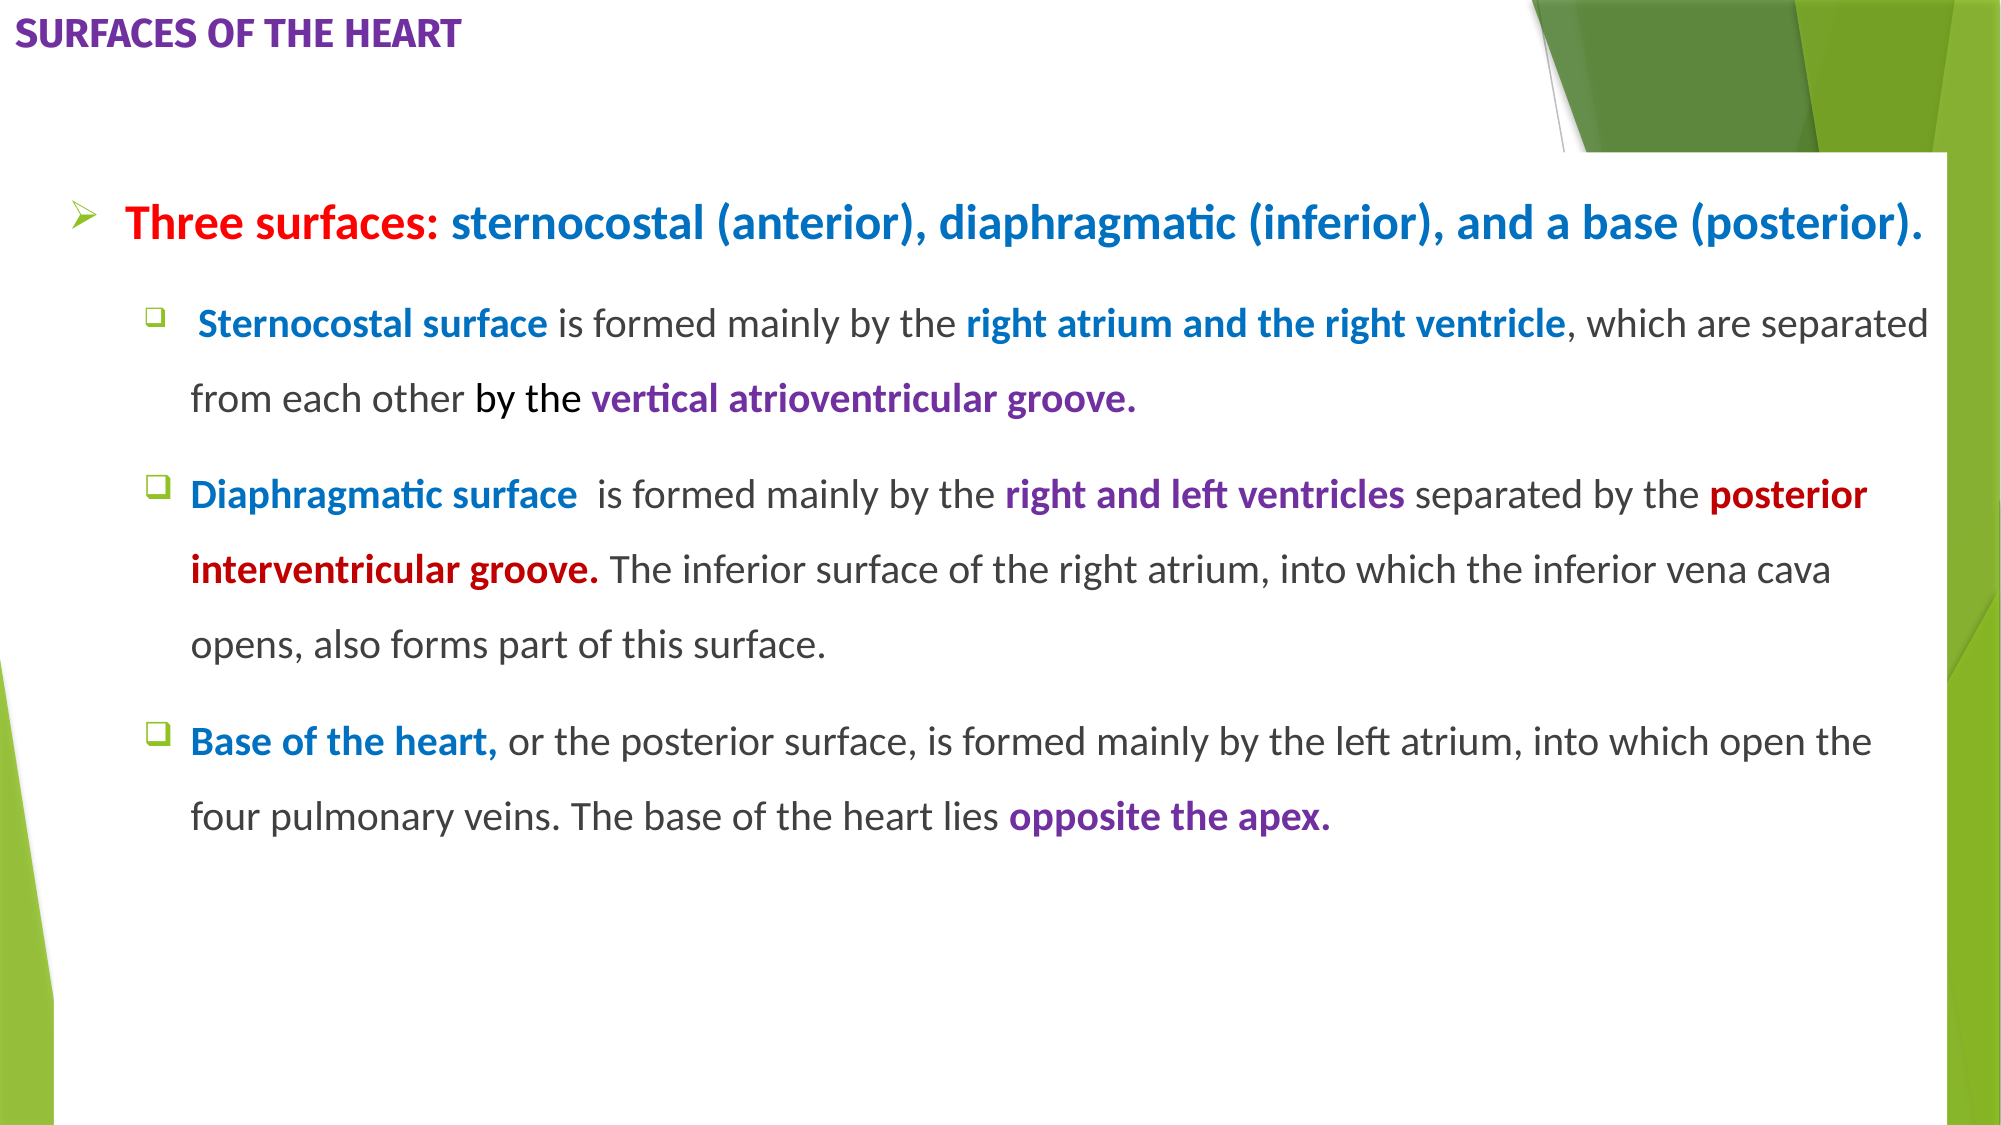

# SURFACES OF THE HEART
Three surfaces: sternocostal (anterior), diaphragmatic (inferior), and a base (posterior).
 Sternocostal surface is formed mainly by the right atrium and the right ventricle, which are separated from each other by the vertical atrioventricular groove.
Diaphragmatic surface  is formed mainly by the right and left ventricles separated by the posterior interventricular groove. The inferior surface of the right atrium, into which the inferior vena cava opens, also forms part of this surface.
Base of the heart, or the posterior surface, is formed mainly by the left atrium, into which open the four pulmonary veins. The base of the heart lies opposite the apex.